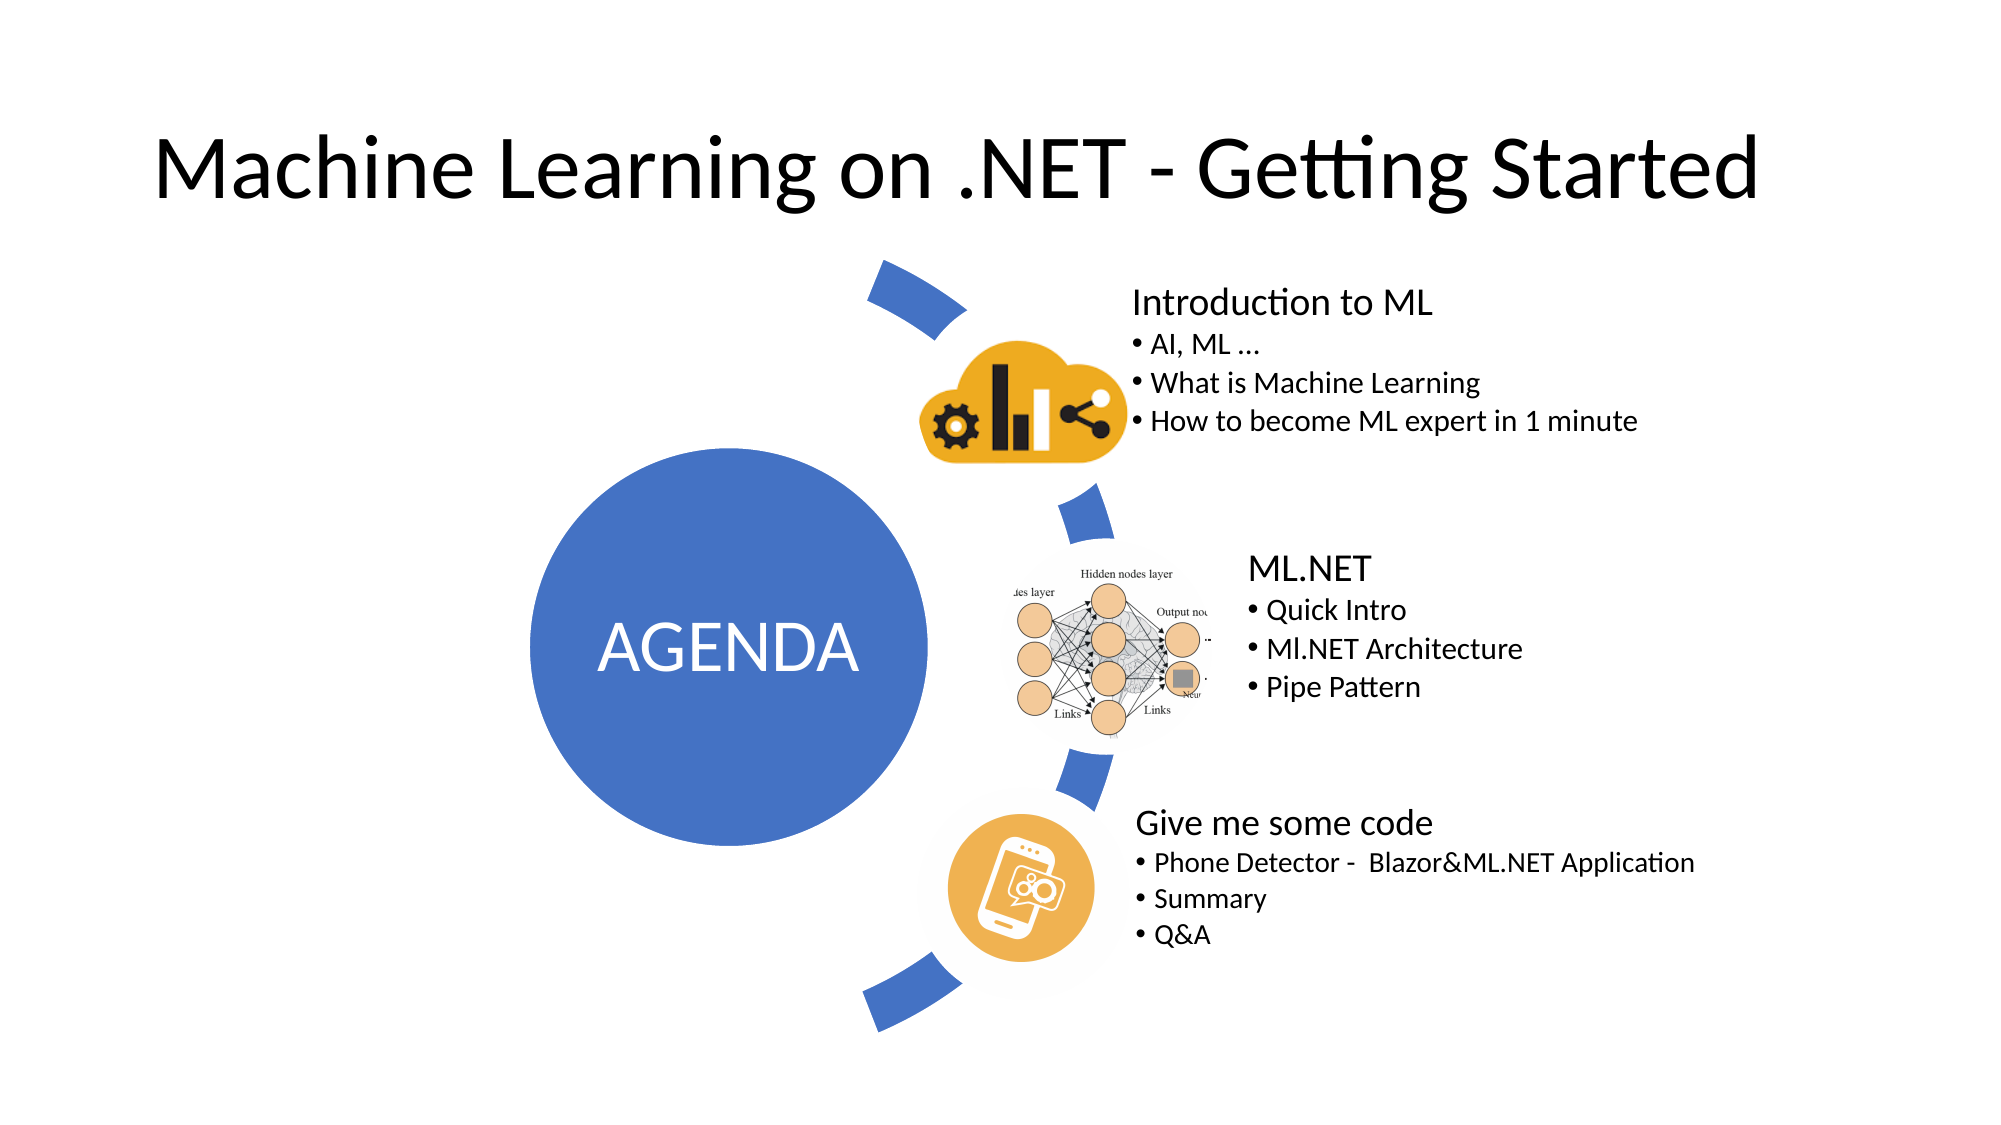

# Machine Learning on .NET - Getting Started
AGENDA
Introduction to ML
AI, ML …
What is Machine Learning
How to become ML expert in 1 minute
ML.NET
Quick Intro
Ml.NET Architecture
Pipe Pattern
Give me some code
Phone Detector -  Blazor&ML.NET Application
Summary
Q&A
7